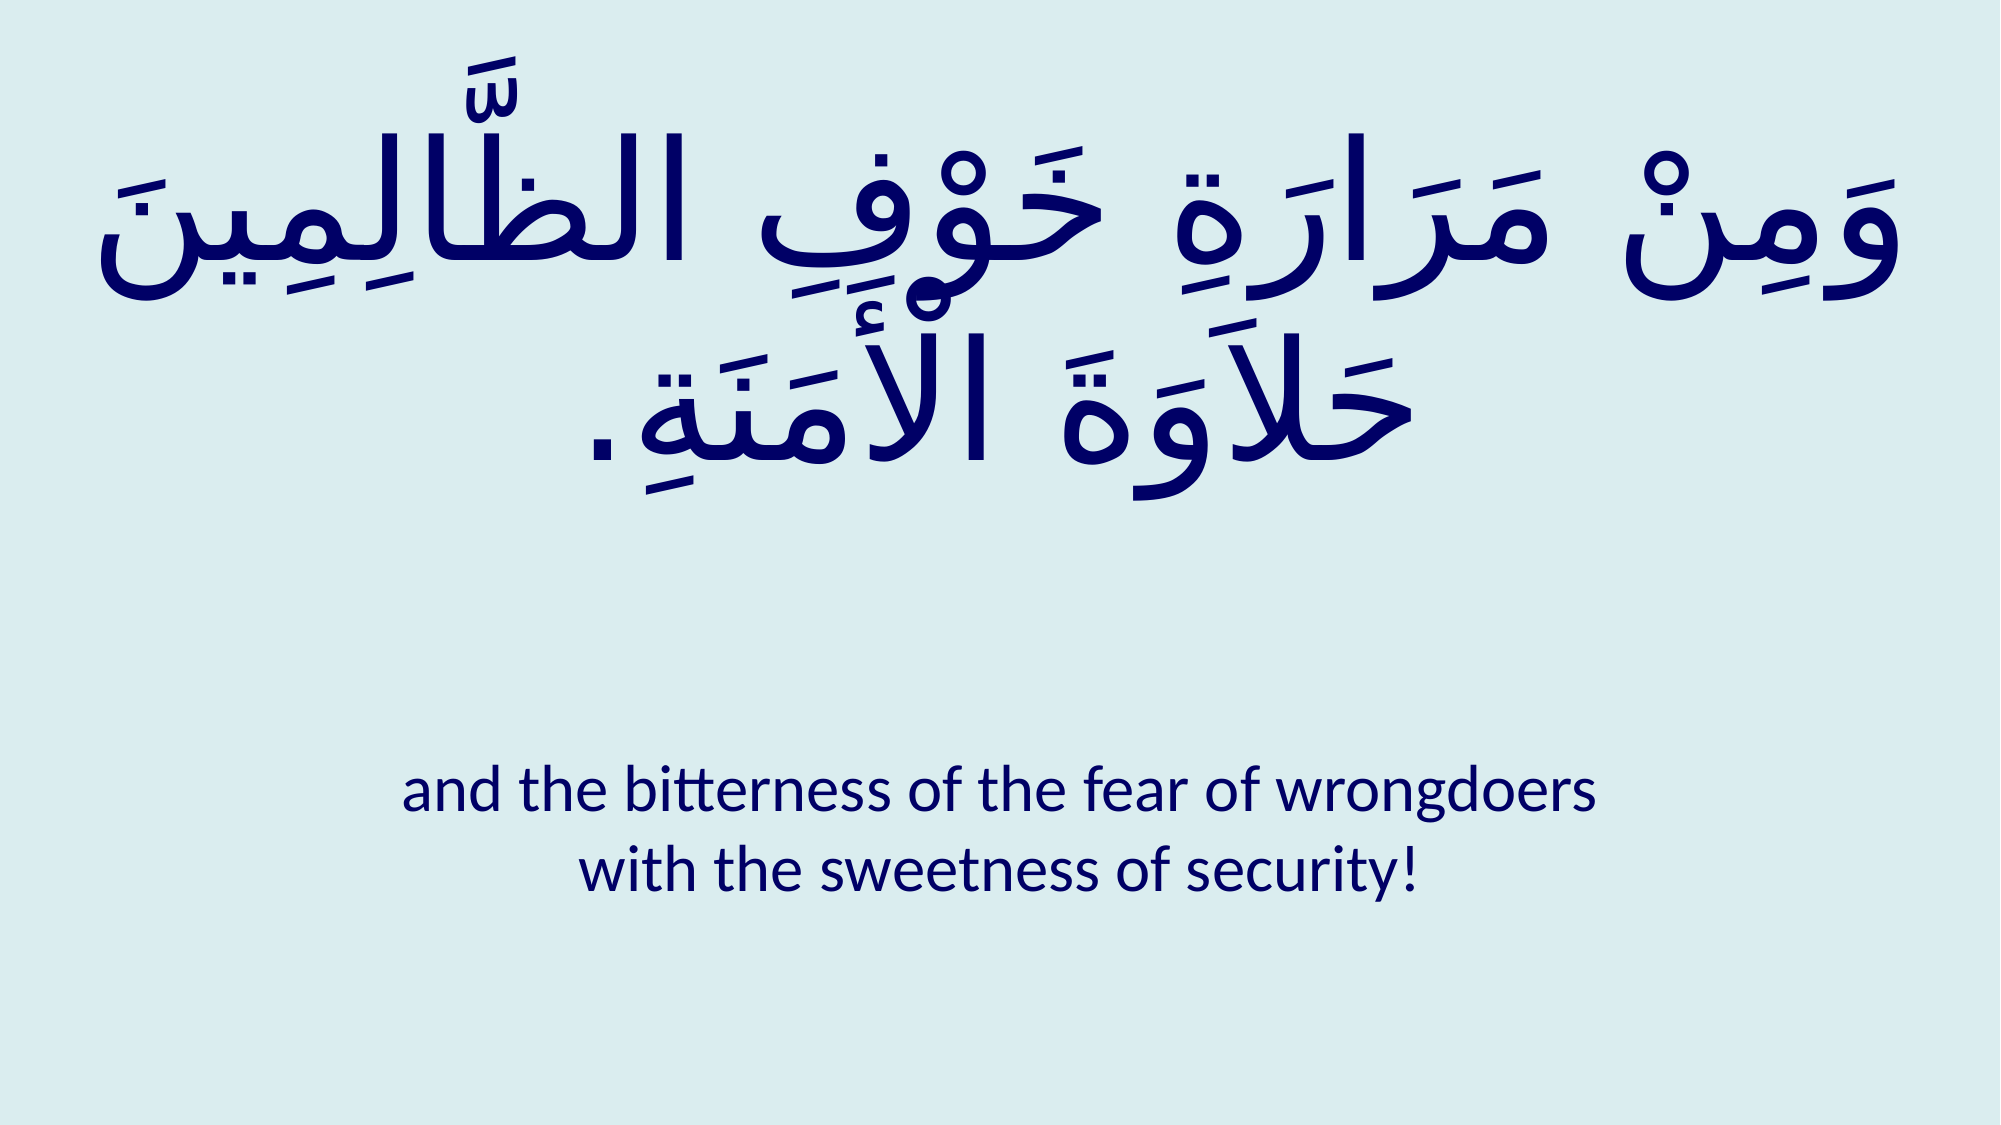

# وَمِنْ مَرَارَةِ خَوْفِ الظَّالِمِينَ حَلاَوَةَ الْأَمَنَةِ.
and the bitterness of the fear of wrongdoers with the sweetness of security!